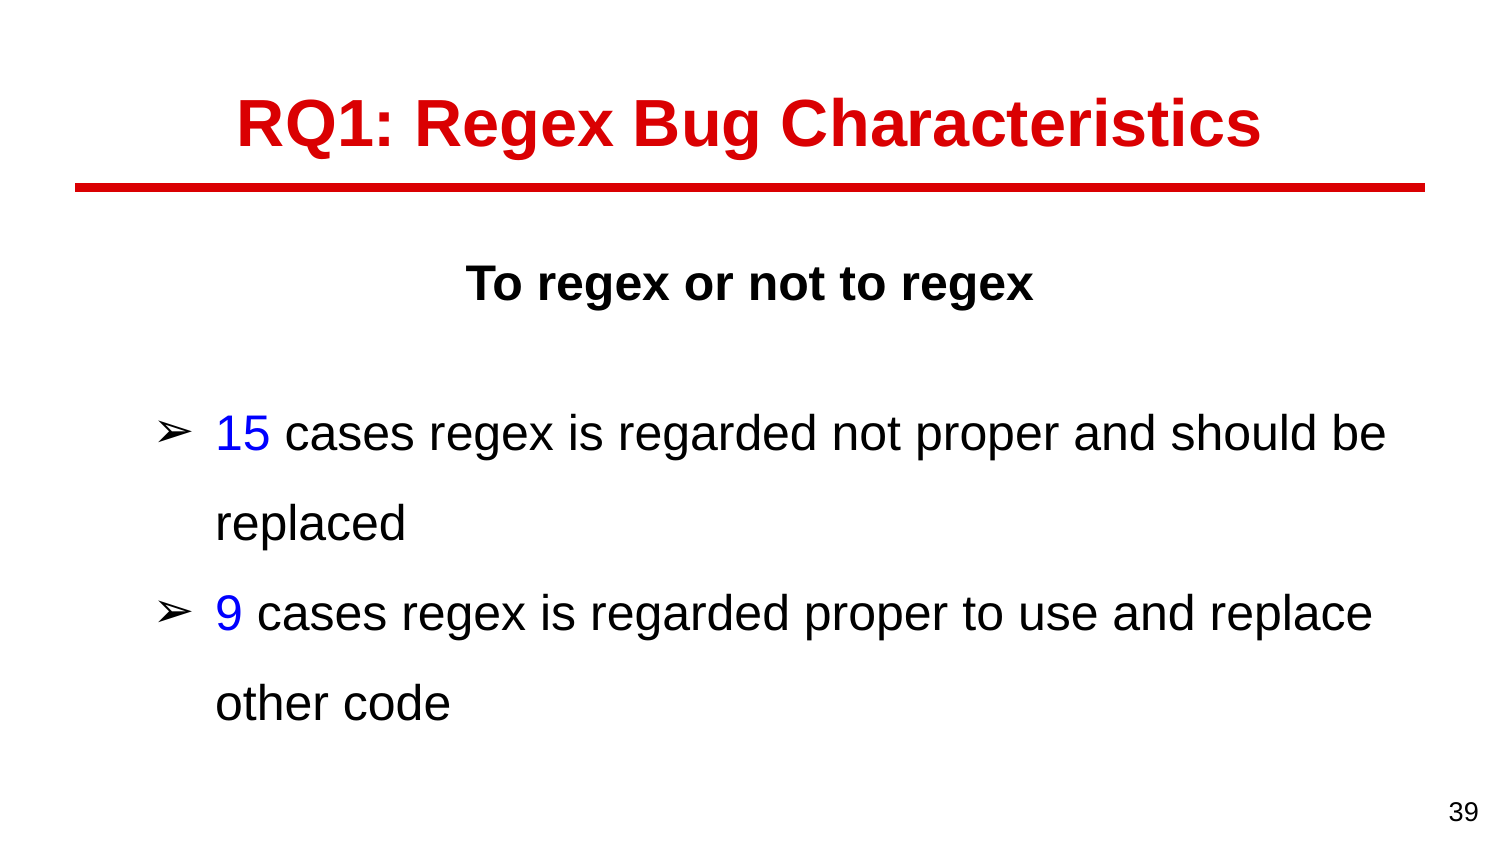

# RQ1: Regex Bug Characteristics
To regex or not to regex

15 cases regex is regarded not proper and should be replaced
9 cases regex is regarded proper to use and replace other code
39